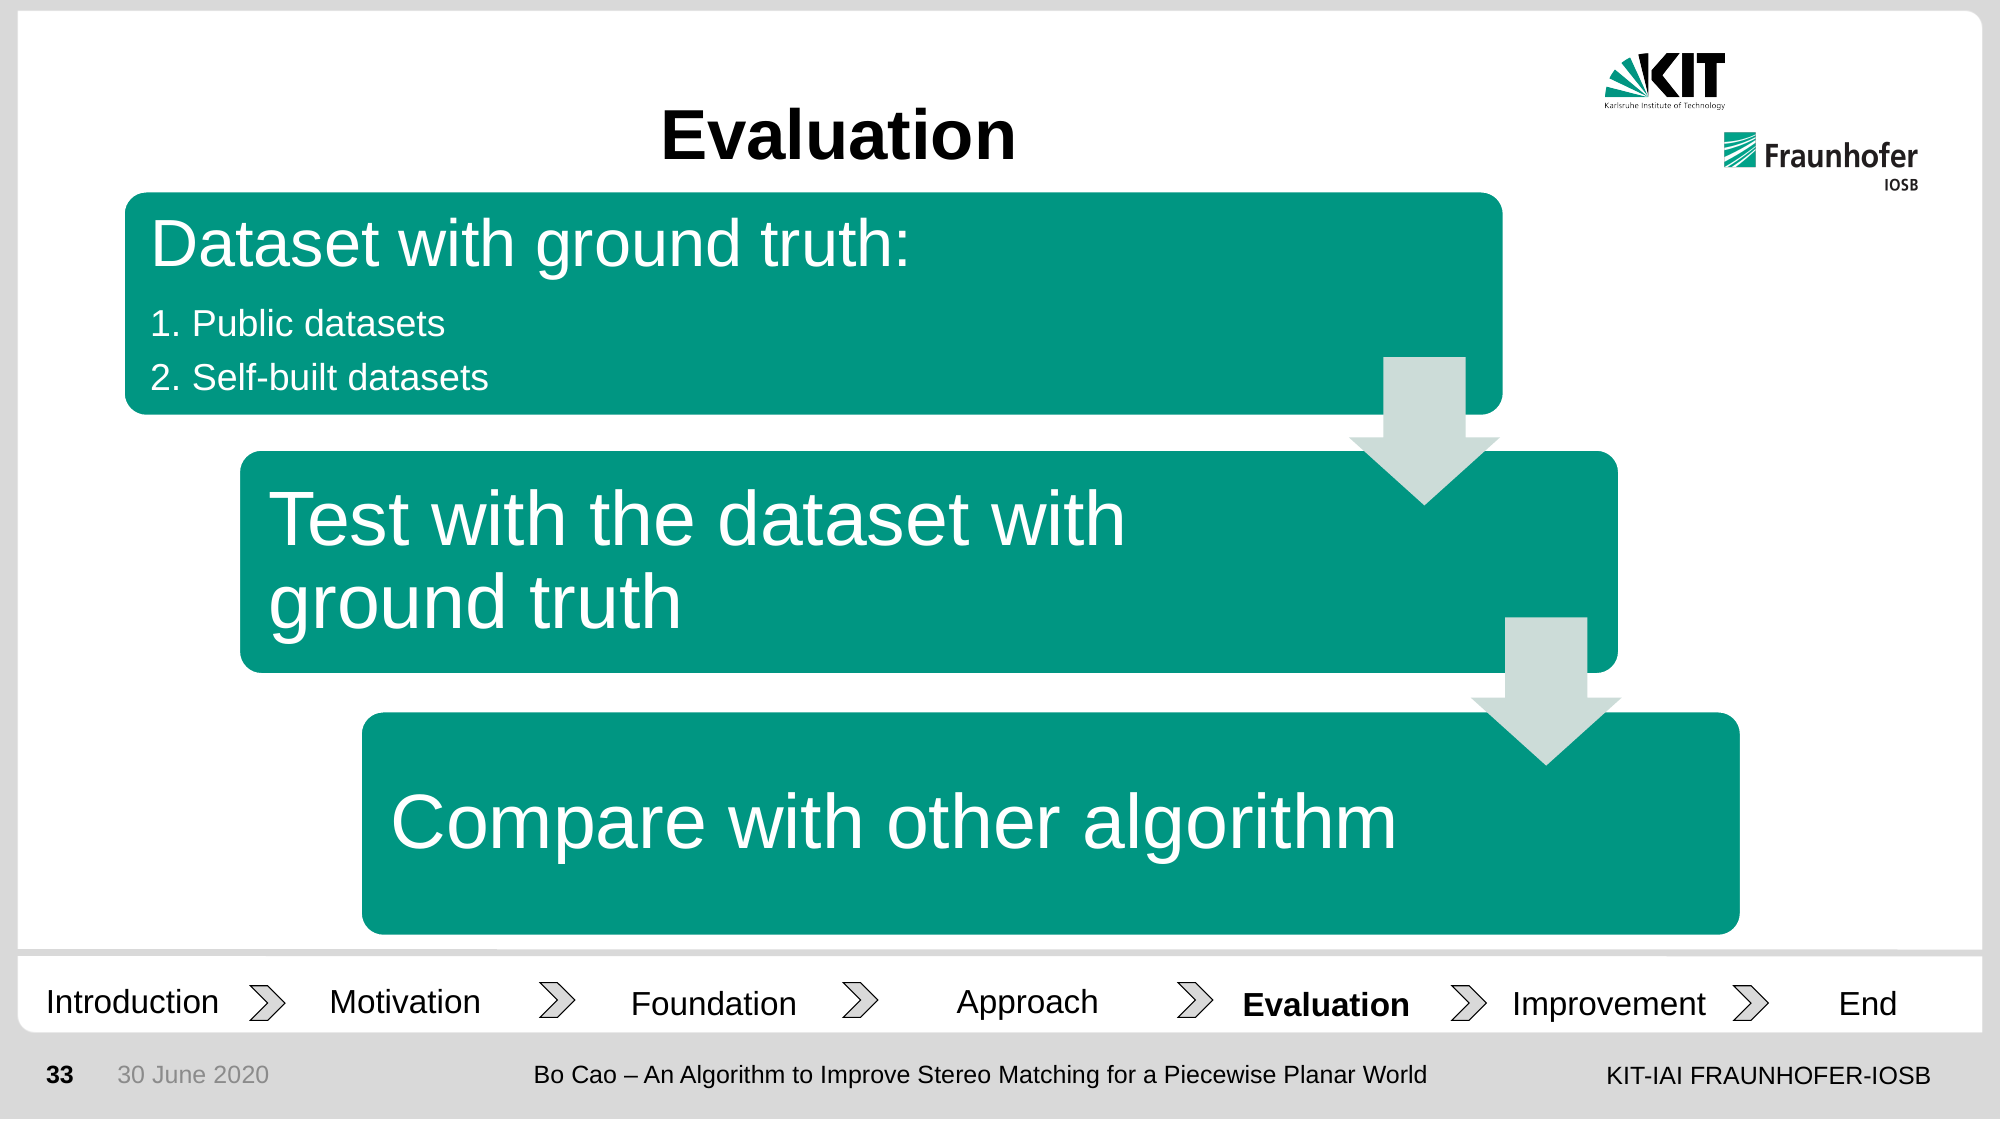

# Evaluation
Dataset with ground truth:
1. Public datasets
2. Self-built datasets

Test with the dataset with ground truth

Compare with other algorithm
Motivation
Improvement
End
Foundation
Evaluation

Introduction

Approach
33
30 June 2020